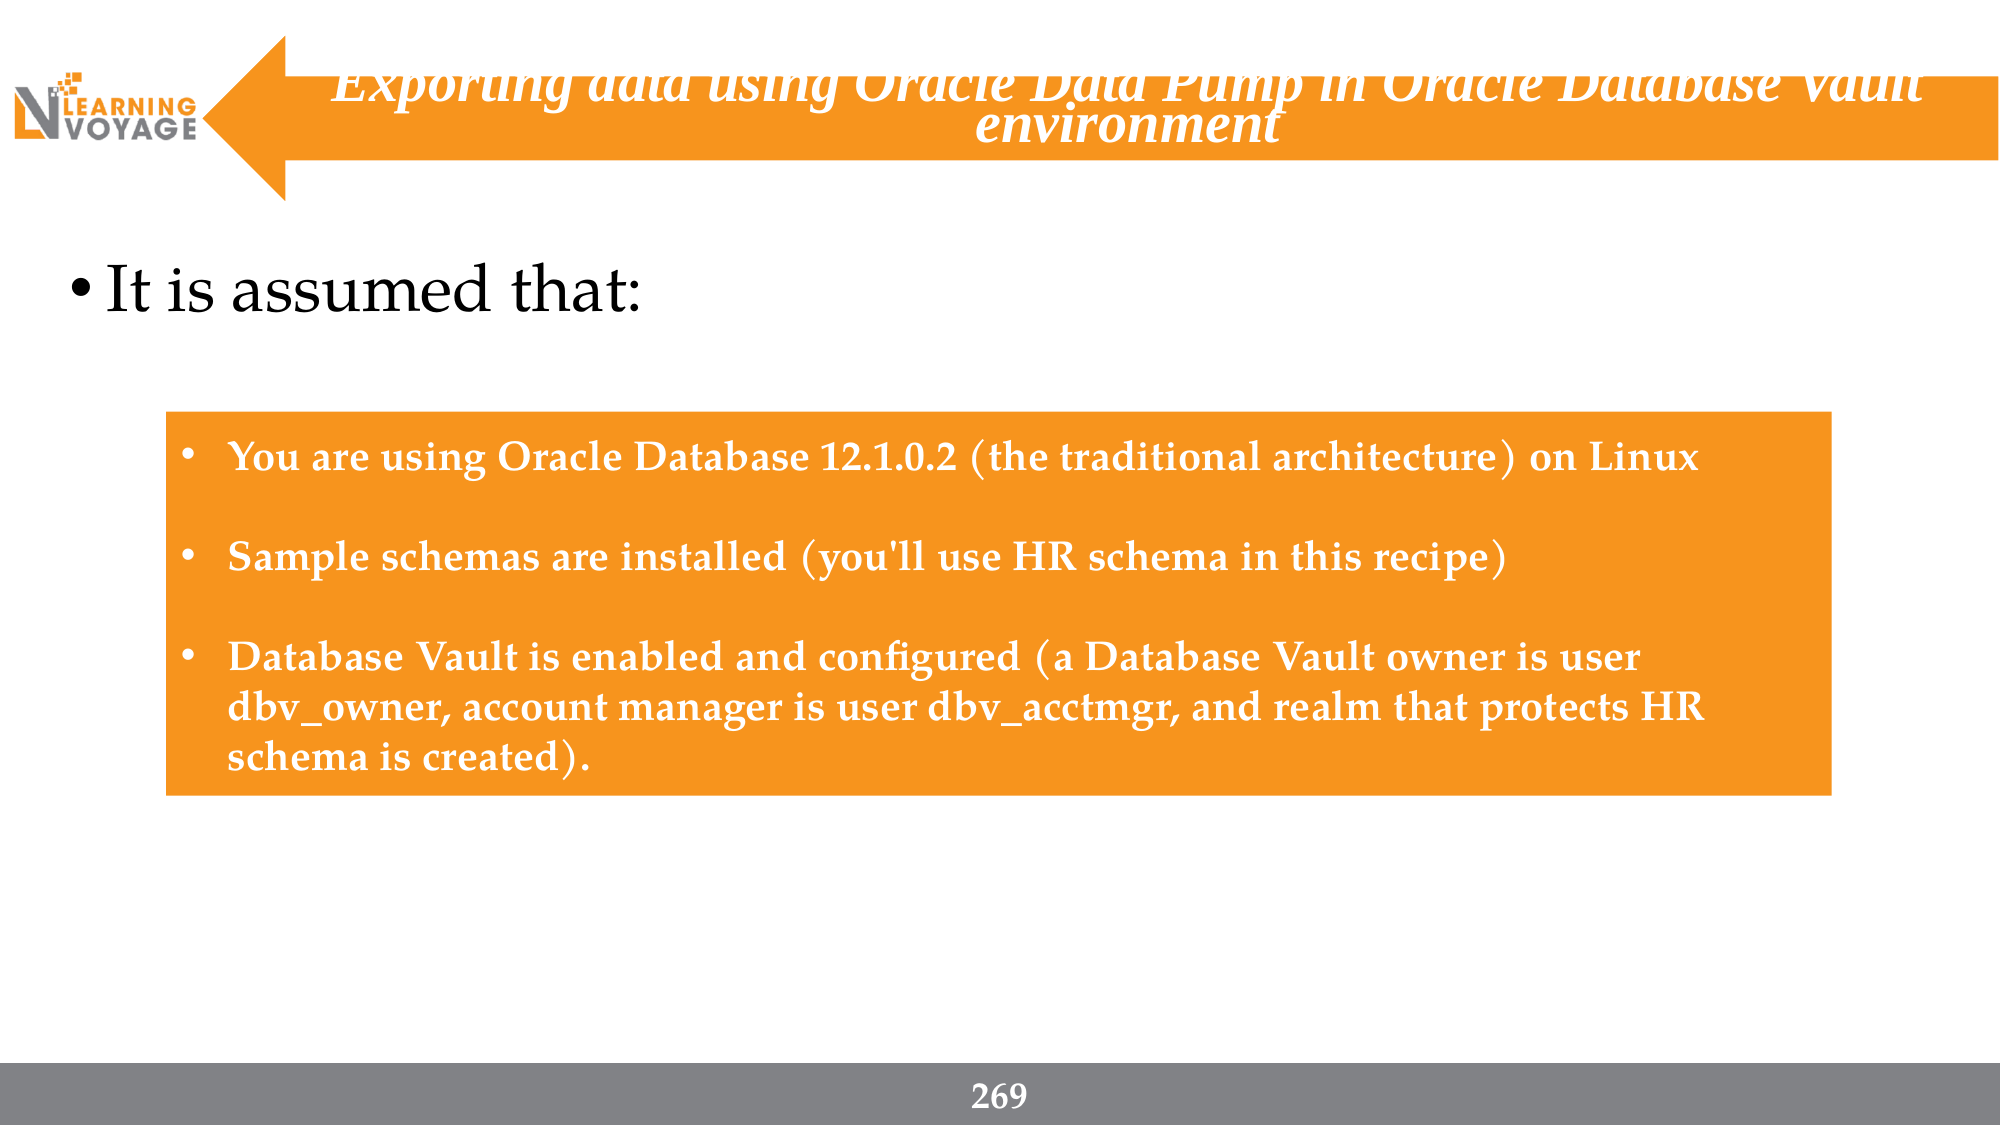

# Exporting data using Oracle Data Pump in Oracle Database Vault environment
It is assumed that:

You are using Oracle Database 12.1.0.2 (the traditional architecture) on Linux

Sample schemas are installed (you'll use HR schema in this recipe)

Database Vault is enabled and configured (a Database Vault owner is user dbv_owner, account manager is user dbv_acctmgr, and realm that protects HR schema is created).
269